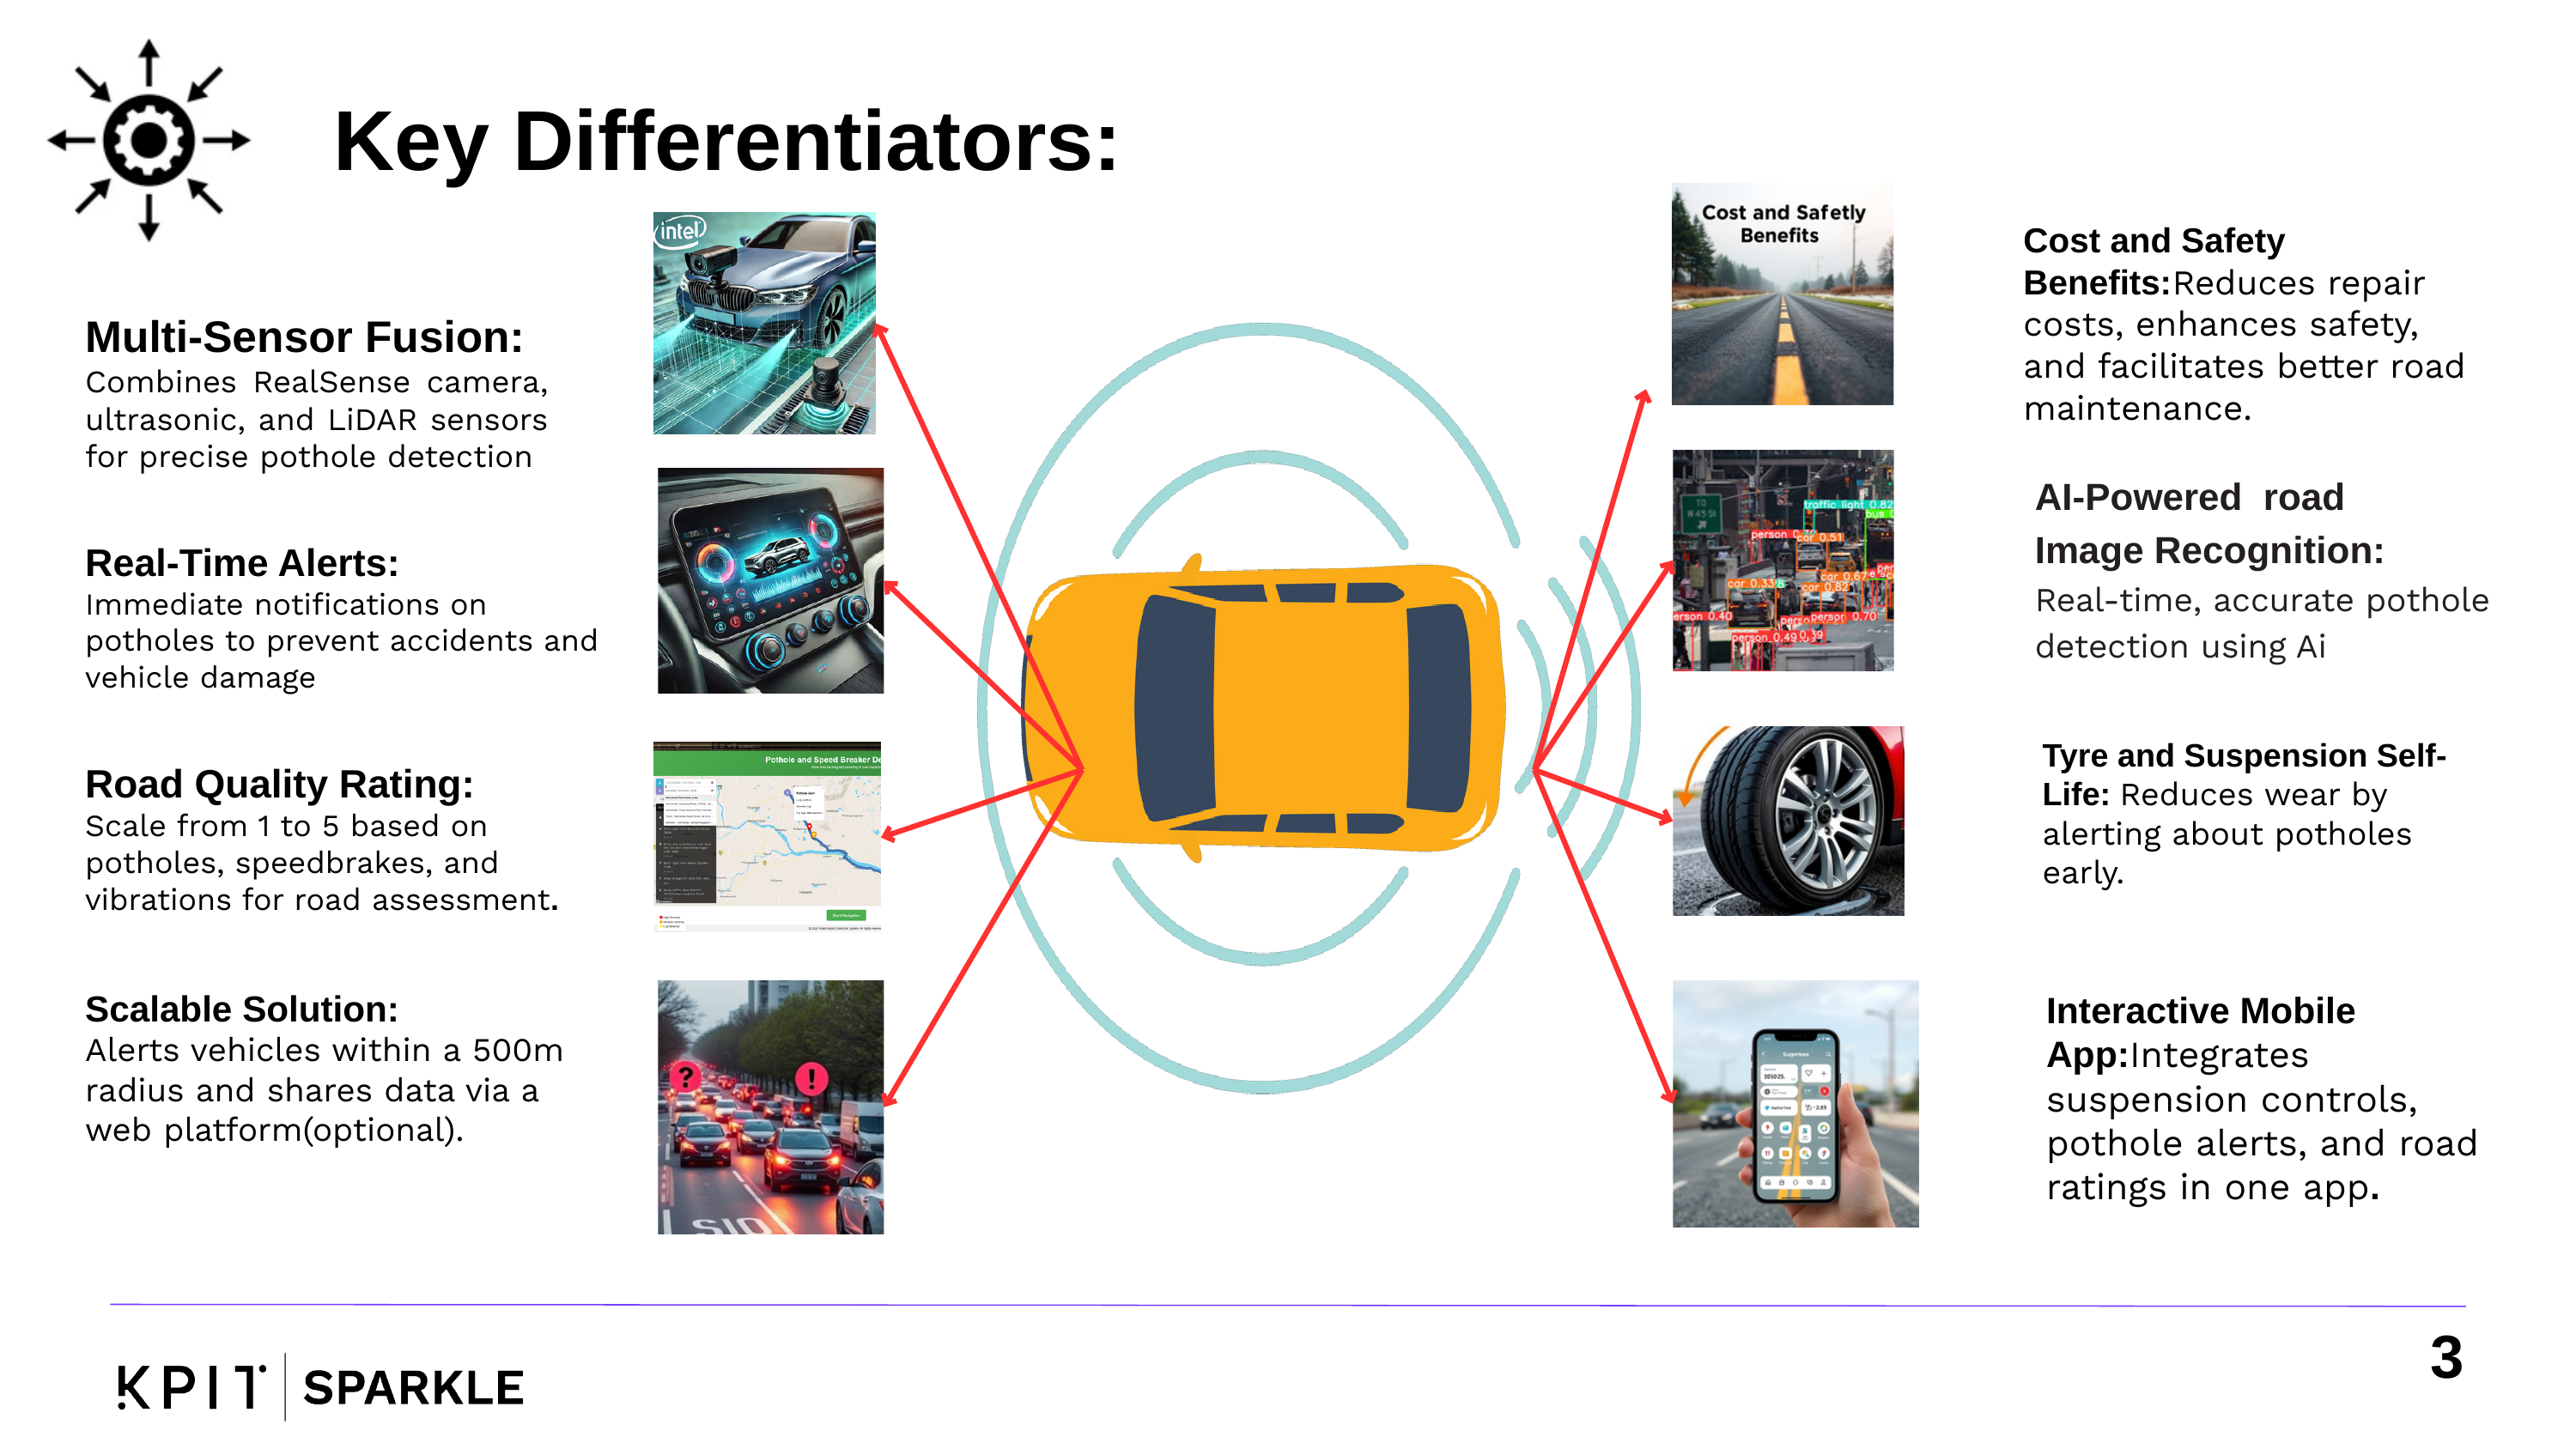

Key Differentiators:

Cost and Safety Benefits:Reduces repair costs, enhances safety, and facilitates better road maintenance.
Multi-Sensor Fusion:
Combines RealSense camera, ultrasonic, and LiDAR sensors for precise pothole detection

AI-Powered  road
Image Recognition:
Real-time, accurate pothole detection using Ai

Real-Time Alerts:
Immediate notifications on potholes to prevent accidents and vehicle damage

Tyre and Suspension Self-Life: Reduces wear by alerting about potholes early.

Road Quality Rating:
Scale from 1 to 5 based on potholes, speedbrakes, and vibrations for road assessment.

Scalable Solution:
Alerts vehicles within a 500m radius and shares data via a web platform(optional).
Interactive Mobile App:Integrates suspension controls, pothole alerts, and road ratings in one app.

3